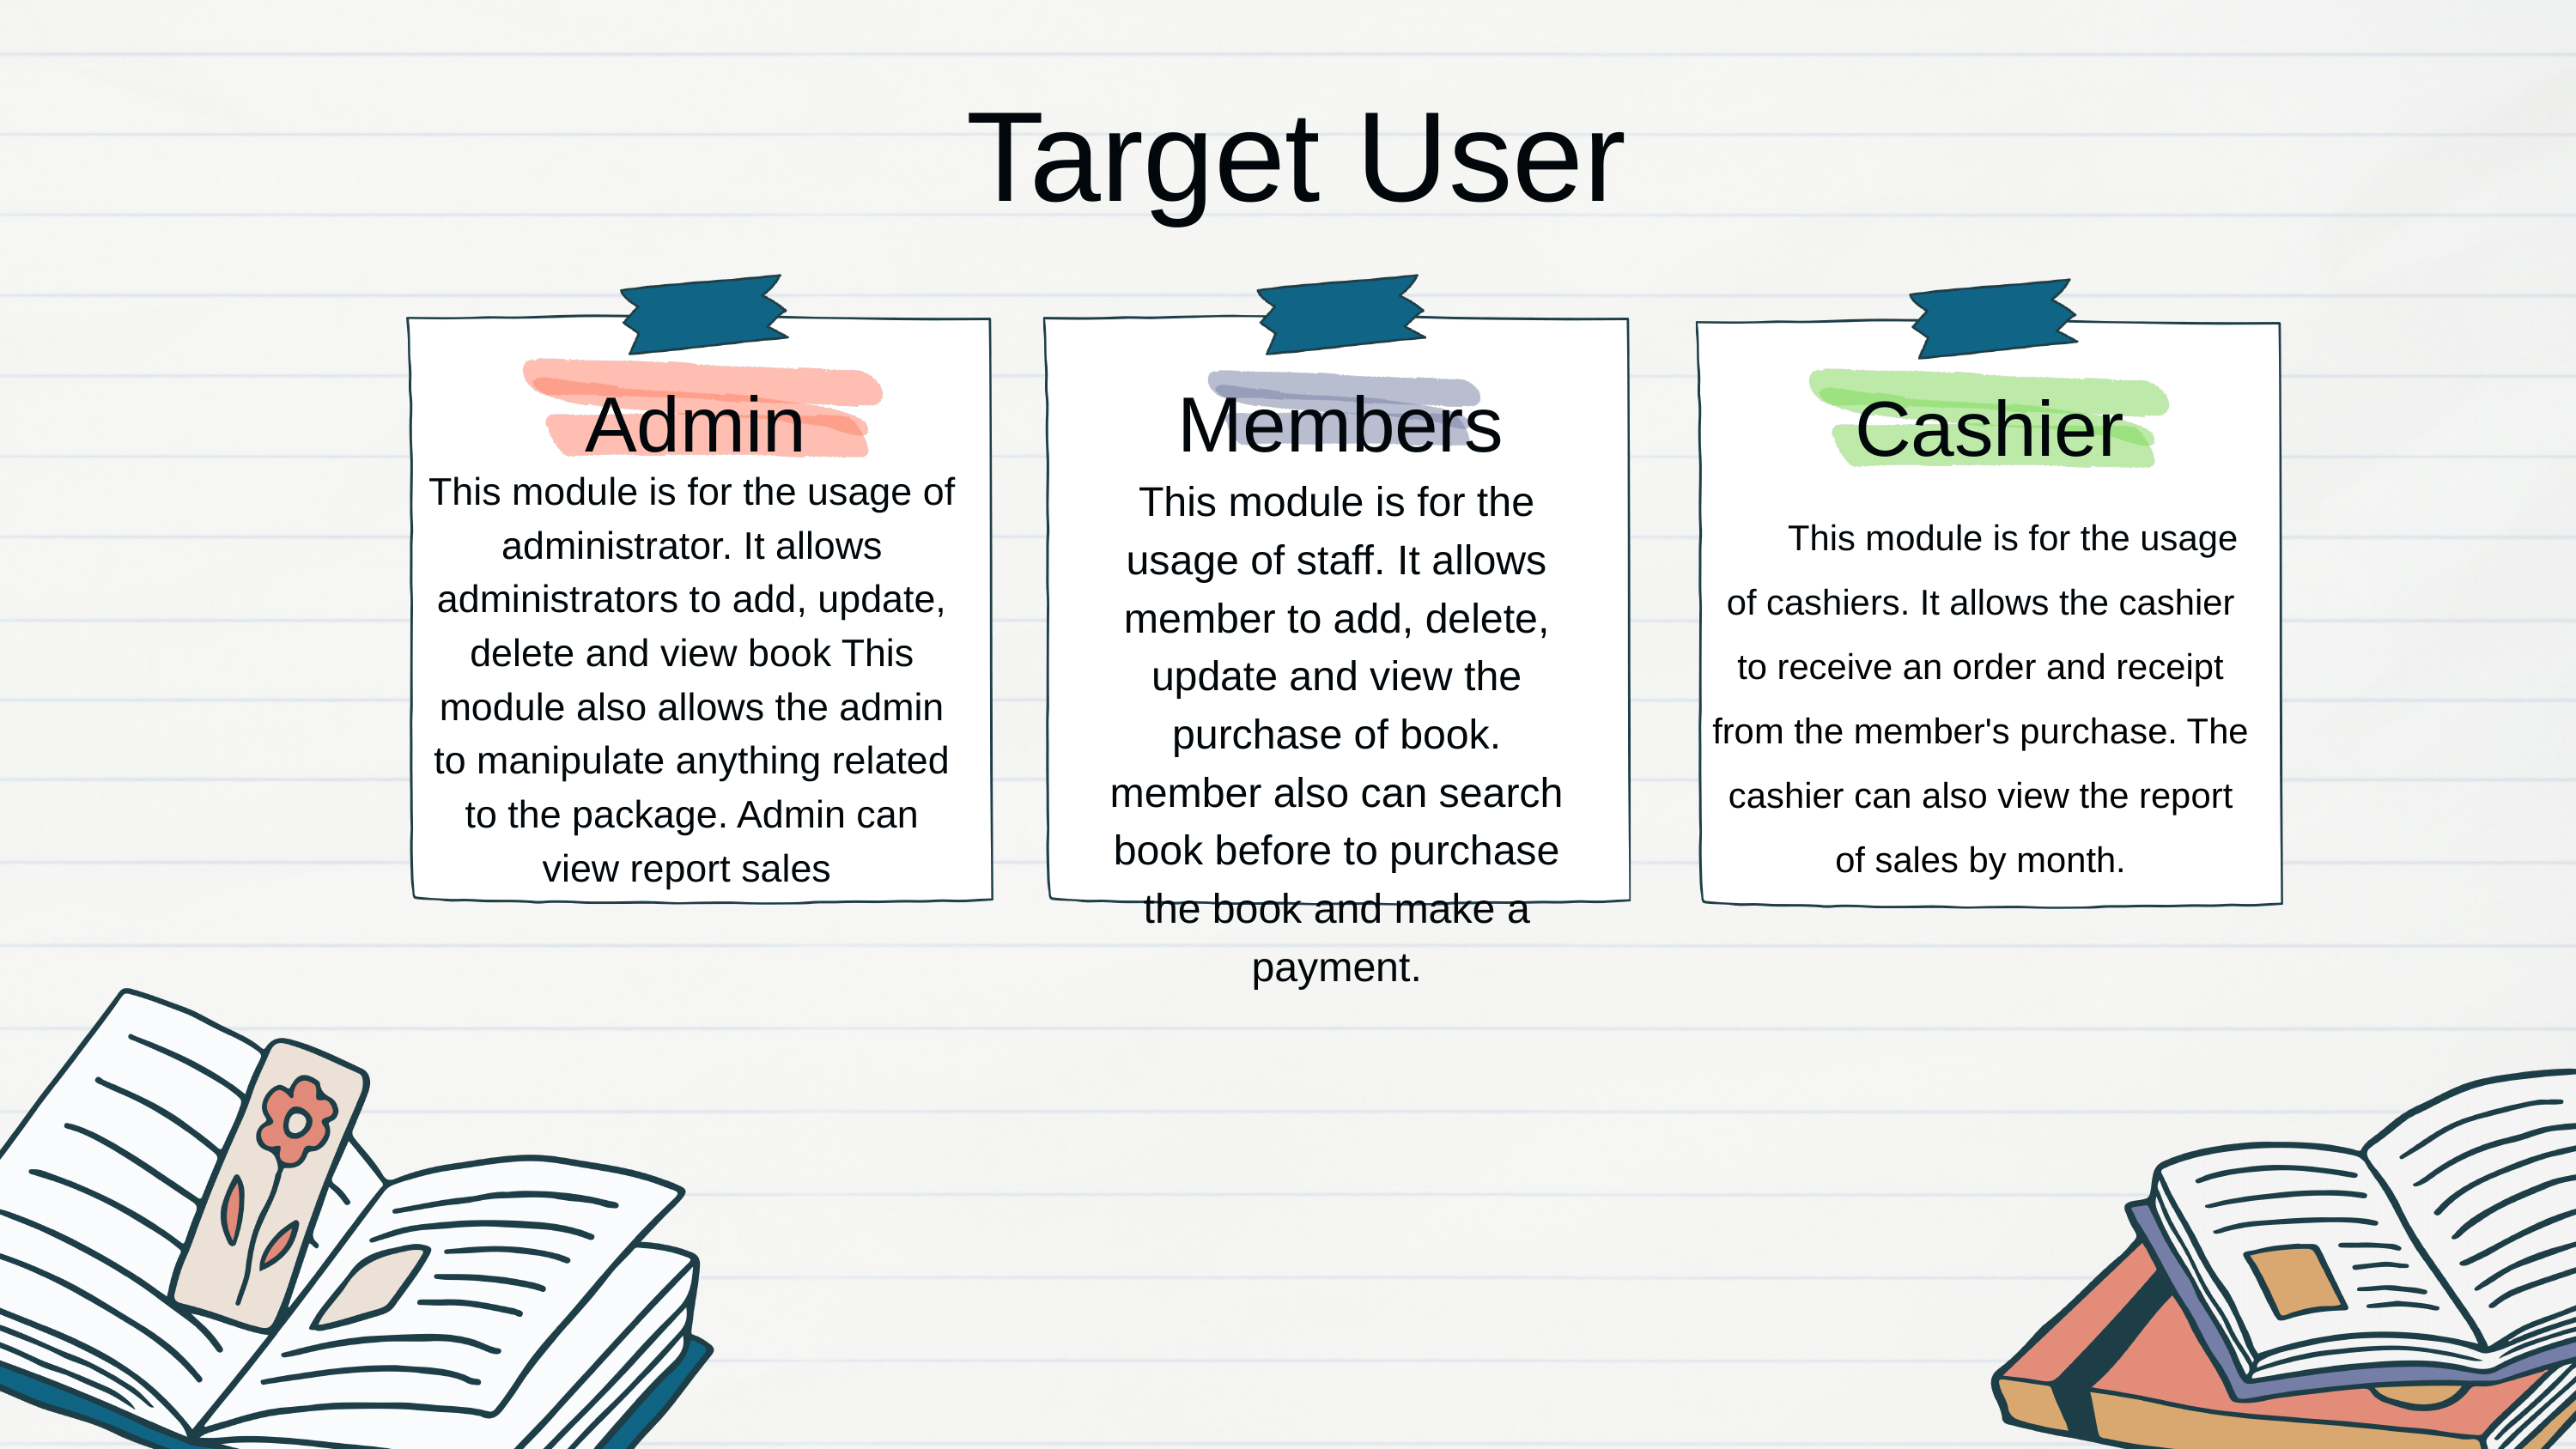

Target User

Admin
Members

This module is for the usage of administrator. It allows administrators to add, update, delete and view book This module also allows the admin to manipulate anything related to the package. Admin can view report sales
This module is for the usage of staff. It allows member to add, delete, update and view the purchase of book. member also can search book before to purchase the book and make a payment.

Cashier

This module is for the usage of cashiers. It allows the cashier to receive an order and receipt from the member's purchase. The cashier can also view the report of sales by month.